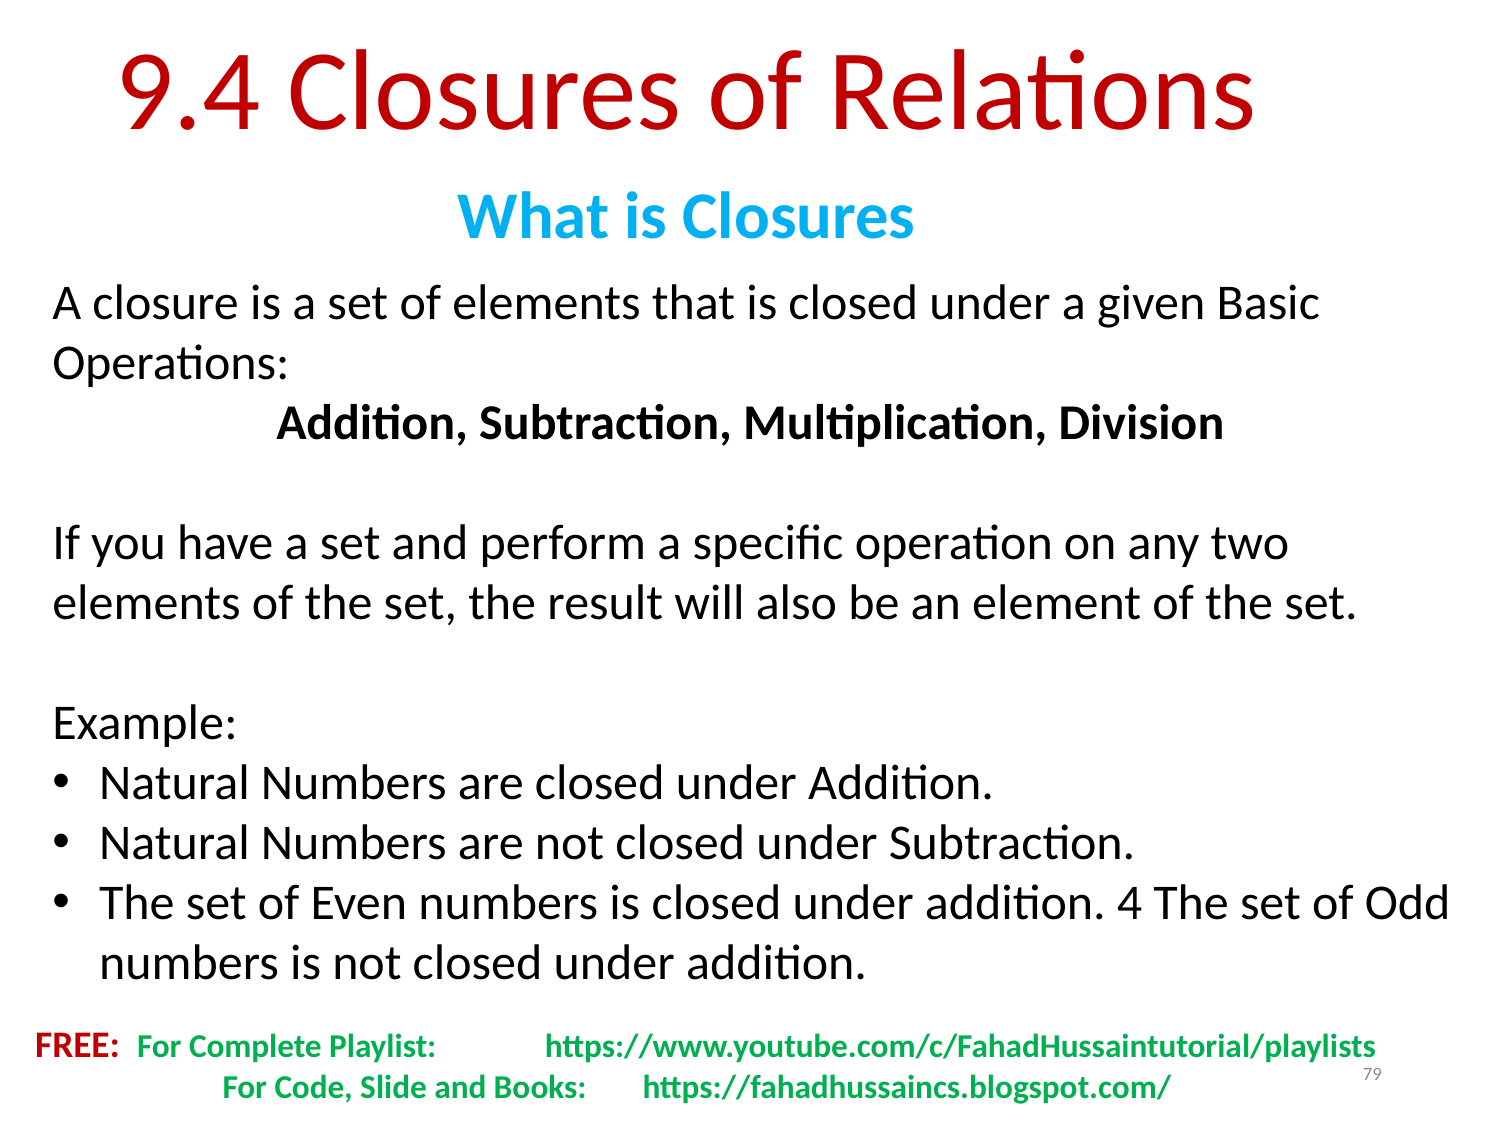

# 9.4 Closures of Relations
What is Closures
A closure is a set of elements that is closed under a given Basic Operations:
Addition, Subtraction, Multiplication, Division

If you have a set and perform a specific operation on any two elements of the set, the result will also be an element of the set.

Example:
Natural Numbers are closed under Addition.
Natural Numbers are not closed under Subtraction.
The set of Even numbers is closed under addition. 4 The set of Odd numbers is not closed under addition.
FREE:  For Complete Playlist: 	        https://www.youtube.com/c/FahadHussaintutorial/playlists
	     For Code, Slide and Books:	 https://fahadhussaincs.blogspot.com/
79